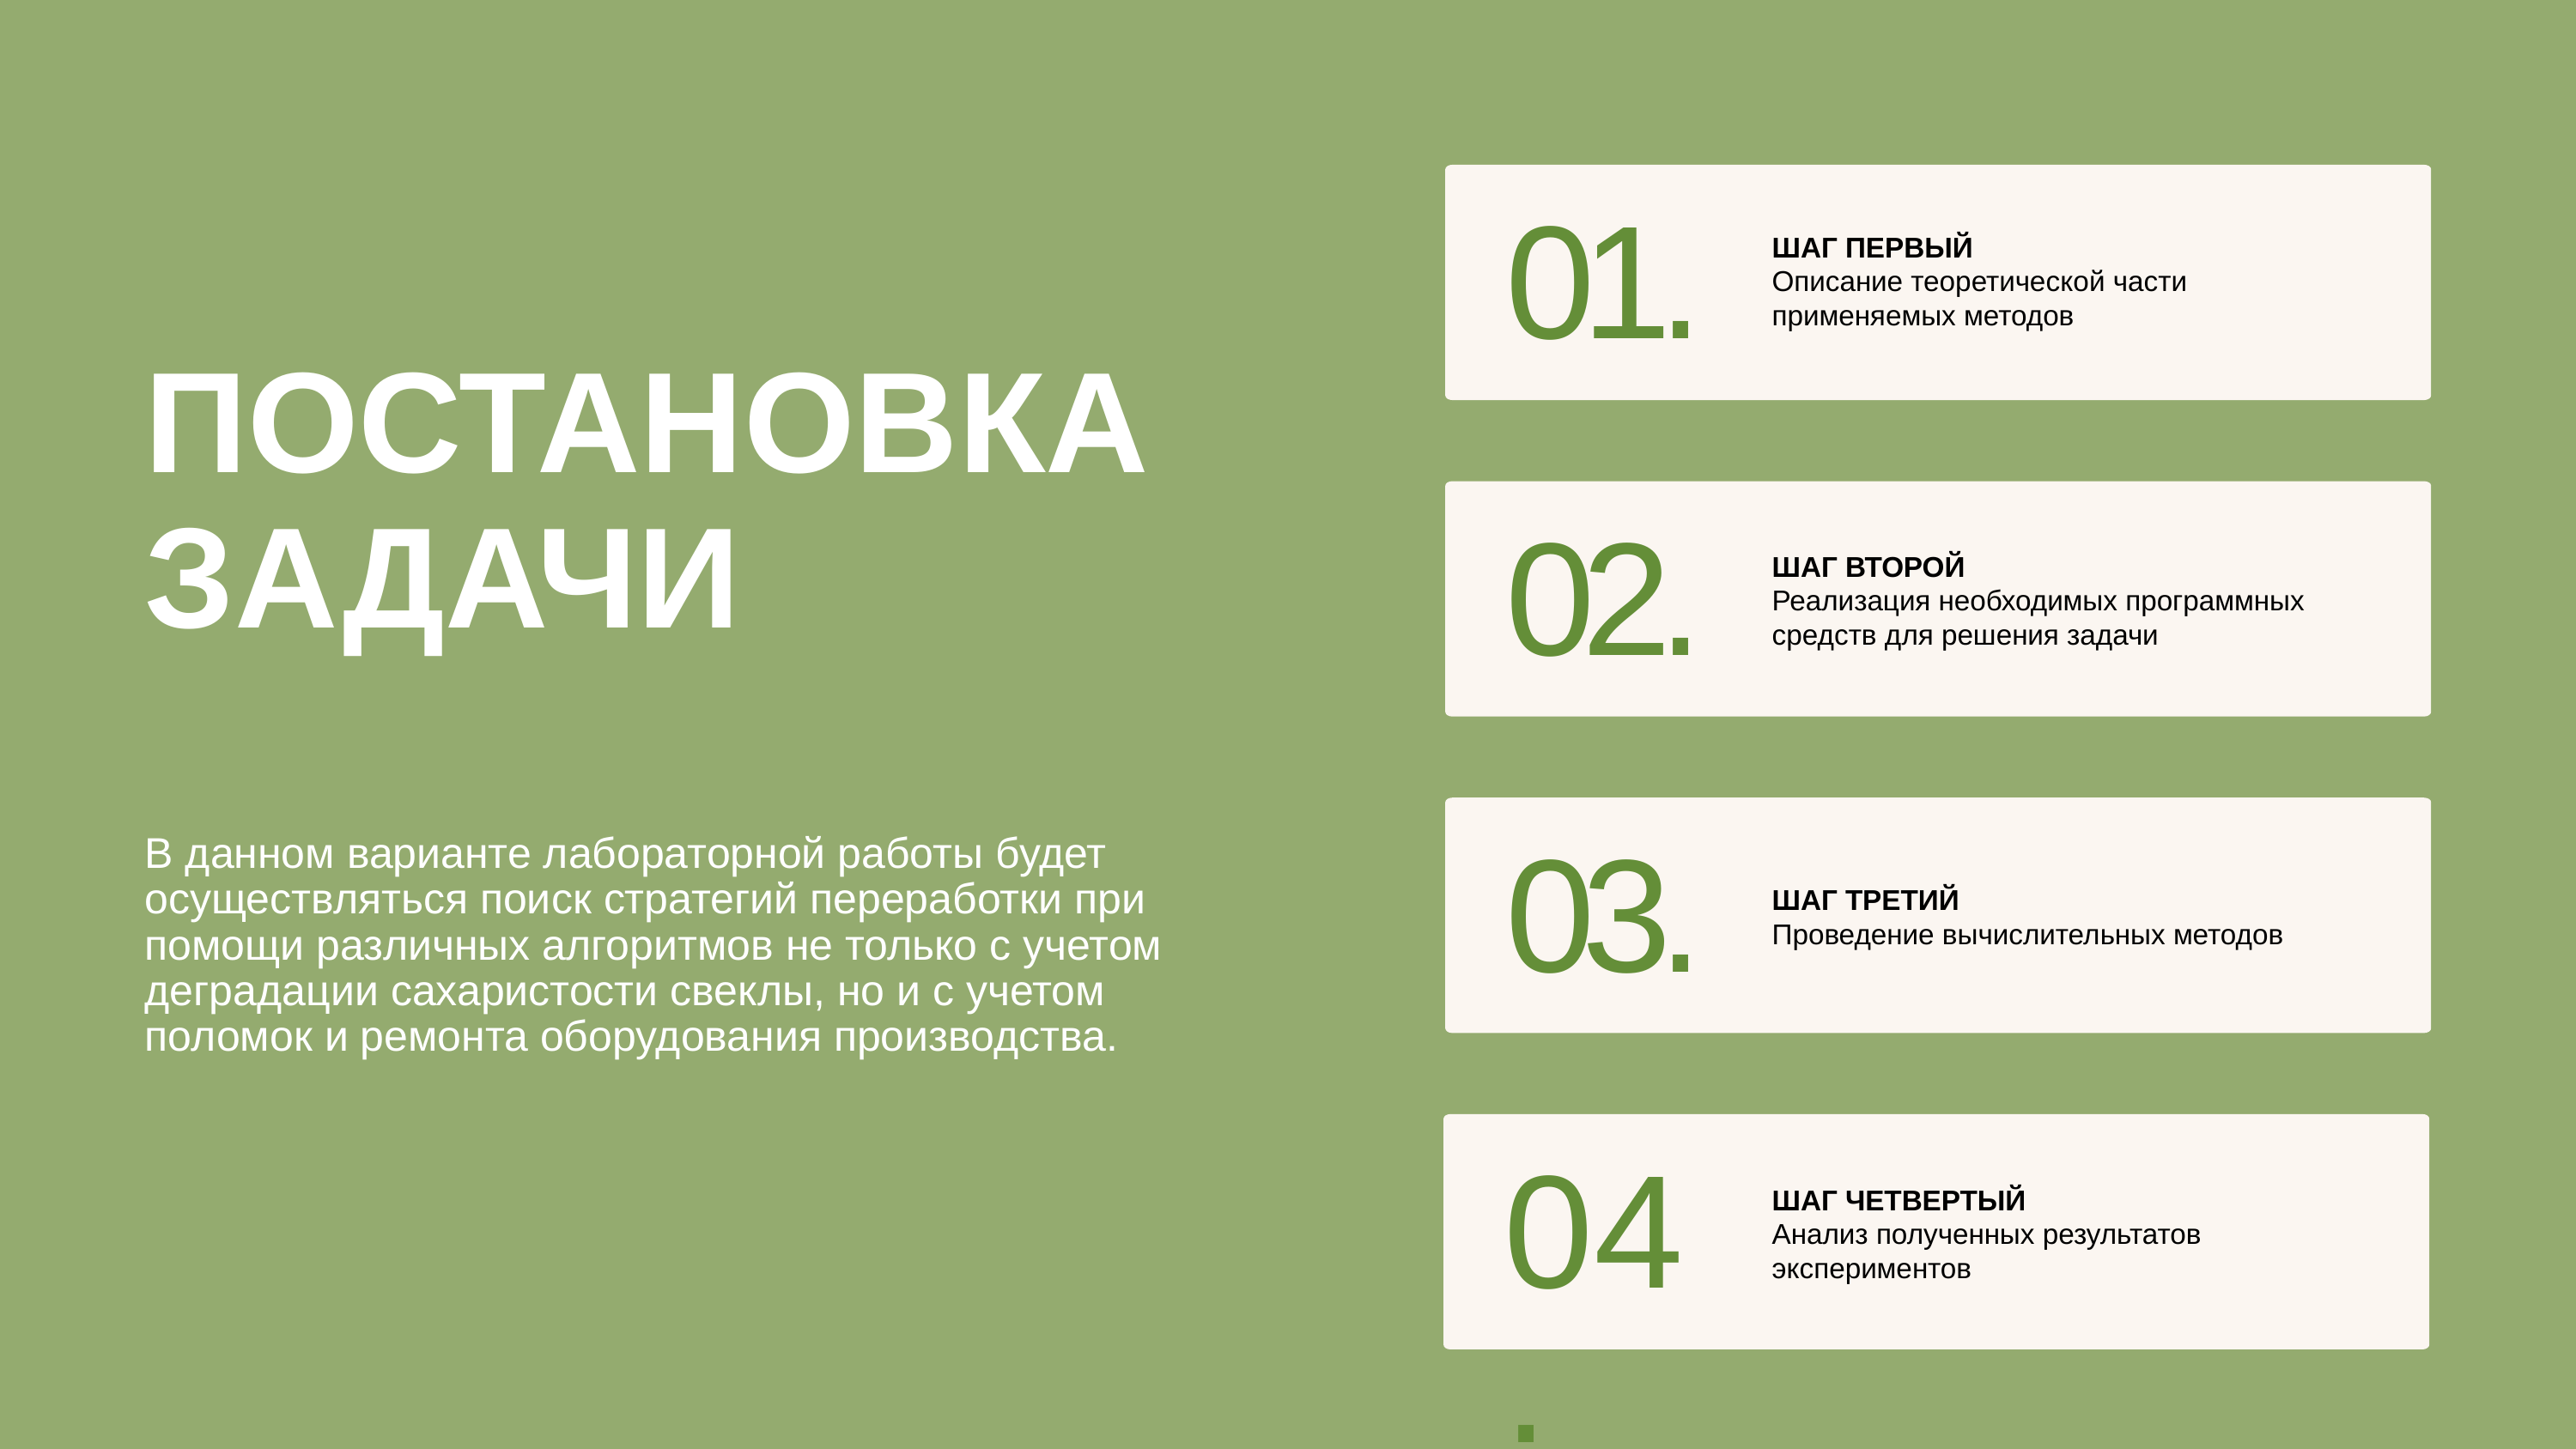

01.
ШАГ ПЕРВЫЙ
Описание теоретической части применяемых методов
ПОСТАНОВКА ЗАДАЧИ

02.
ШАГ ВТОРОЙ
Реализация необходимых программных средств для решения задачи

В данном варианте лабораторной работы будет осуществляться поиск стратегий переработки при помощи различных алгоритмов не только с учетом деградации сахаристости свеклы, но и с учетом поломок и ремонта оборудования производства.
03.
ШАГ ТРЕТИЙ
Проведение вычислительных методов

04.
ШАГ ЧЕТВЕРТЫЙ
Анализ полученных результатов экспериментов